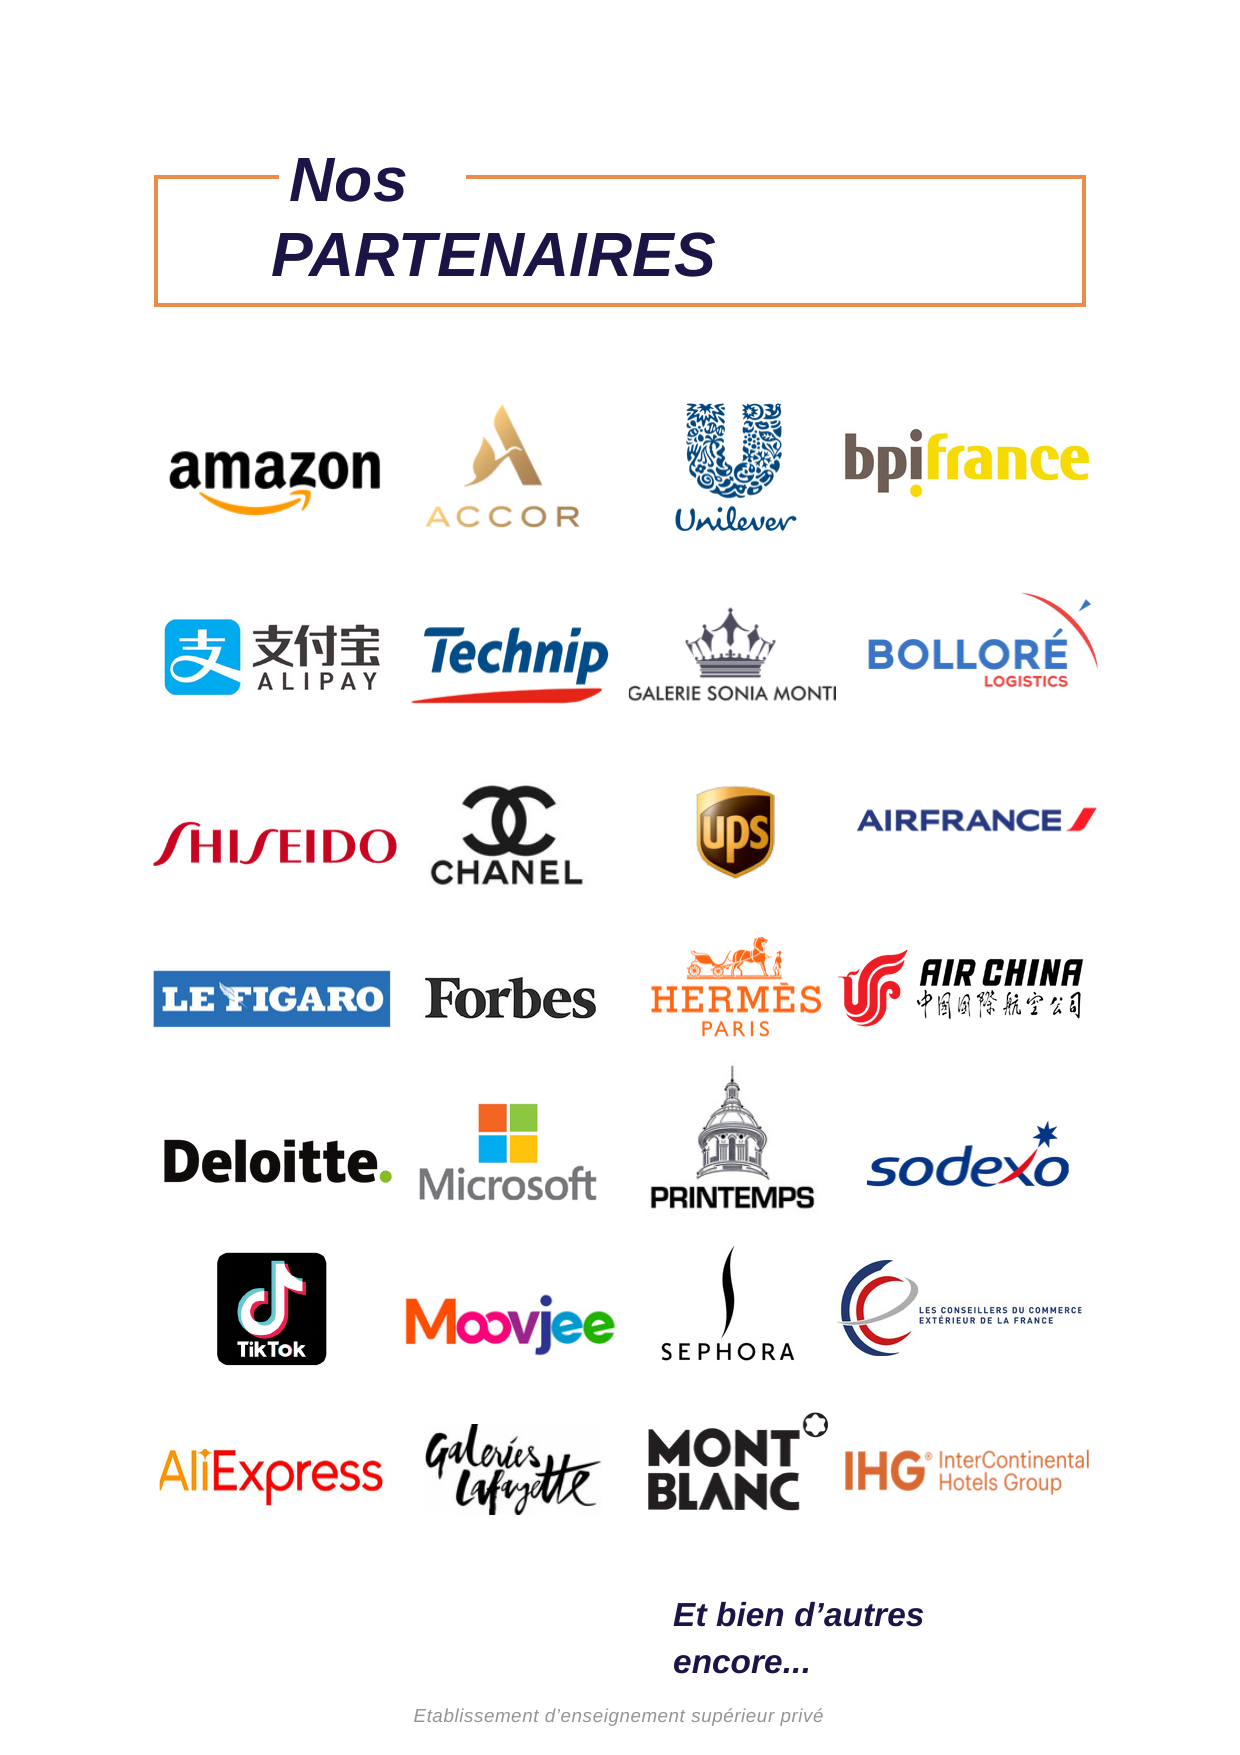

Nos
PARTENAIRES

Et bien d’autres encore...
Etablissement d’enseignement supérieur privé